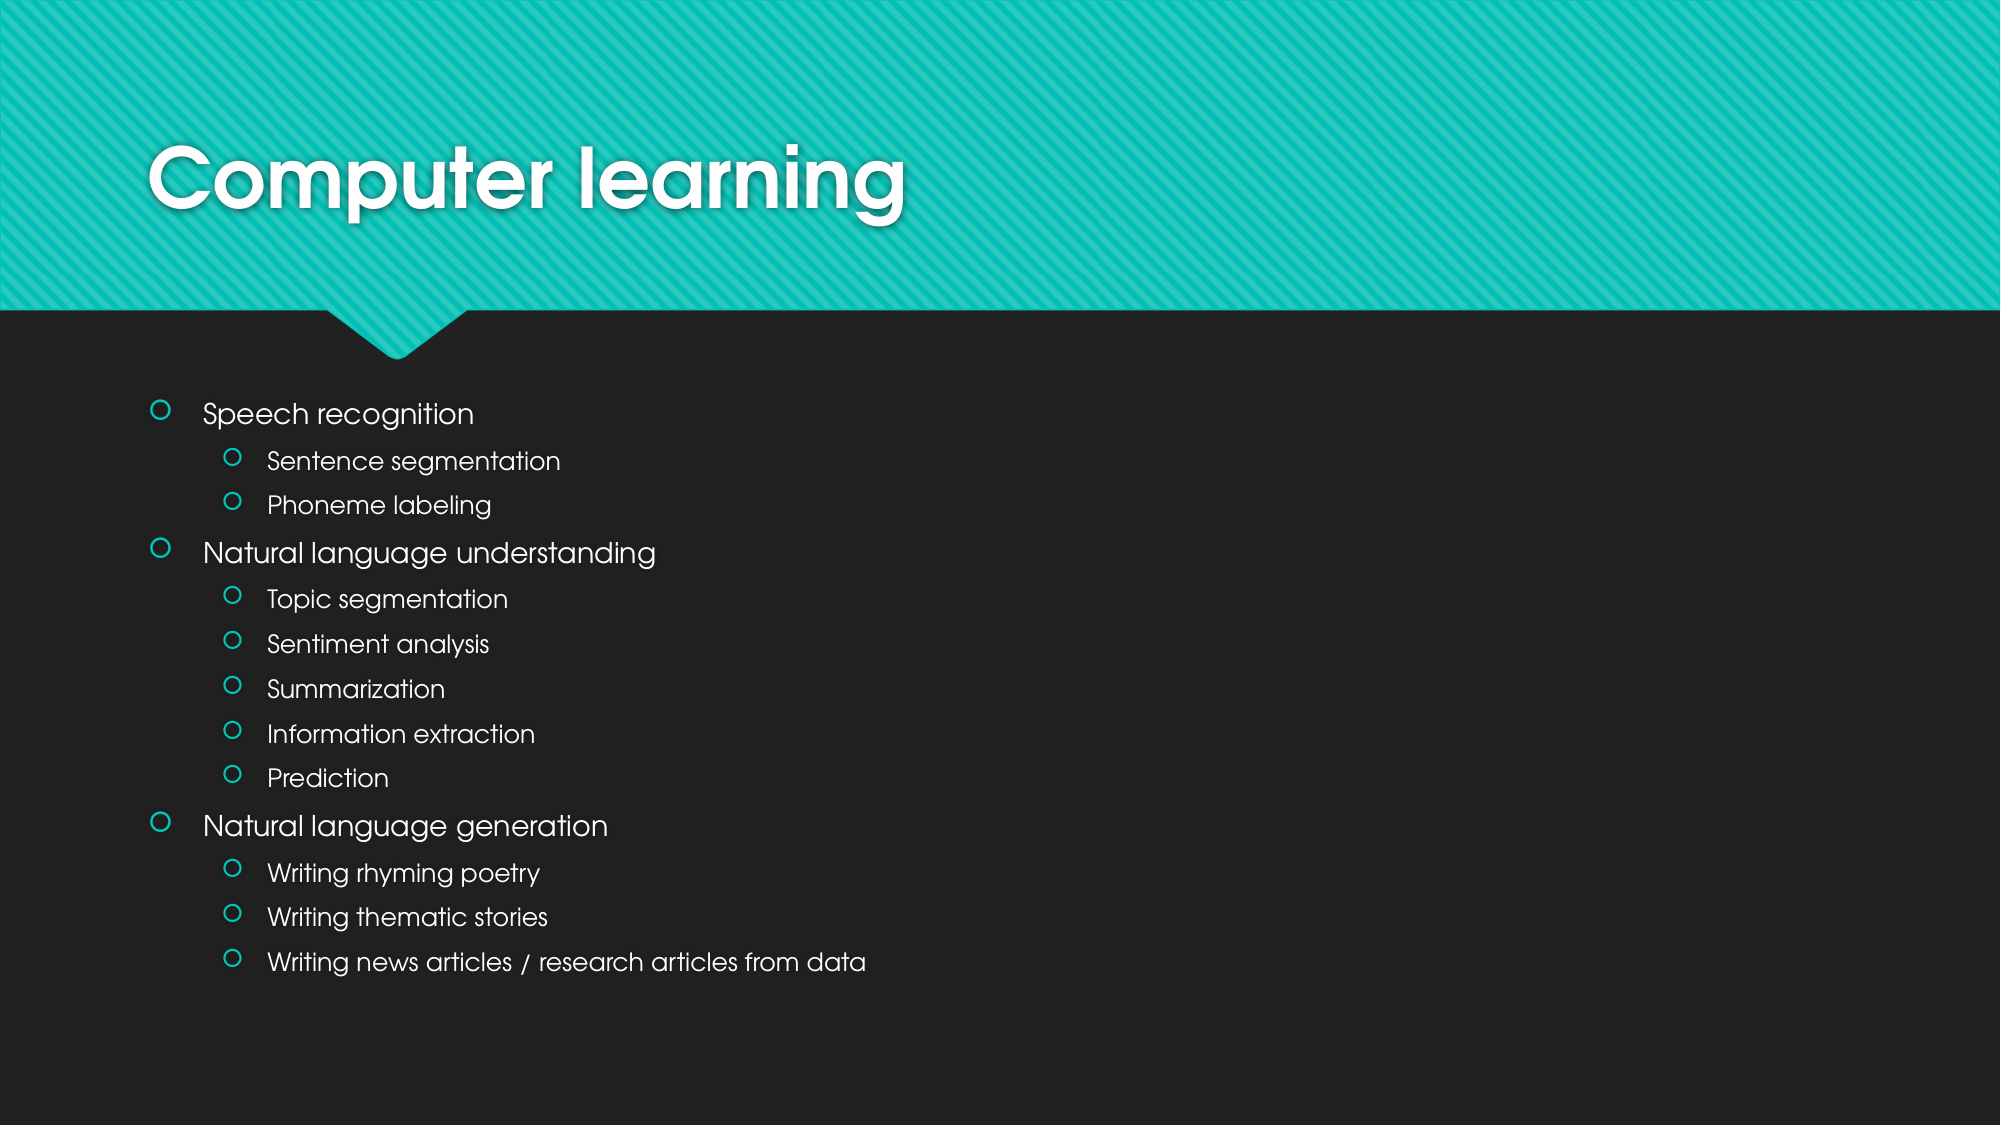

# Computer learning
Speech recognition
Sentence segmentation
Phoneme labeling
Natural language understanding
Topic segmentation
Sentiment analysis
Summarization
Information extraction
Prediction
Natural language generation
Writing rhyming poetry
Writing thematic stories
Writing news articles / research articles from data